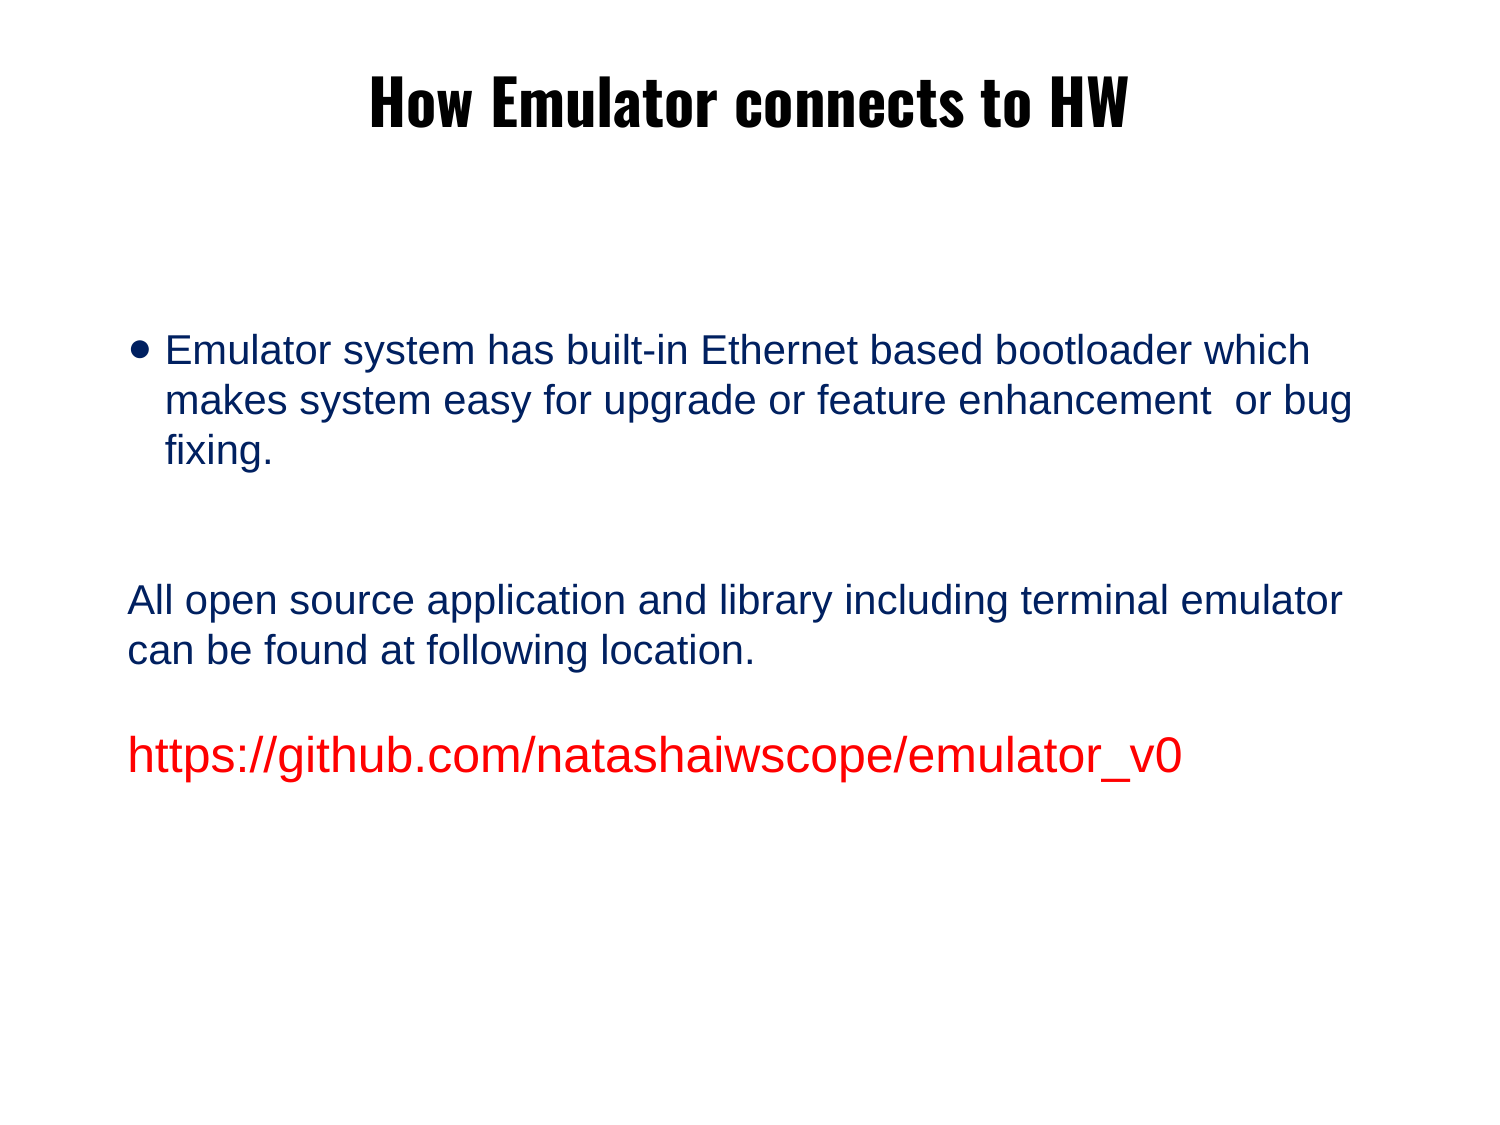

How Emulator connects to HW

Emulator system has built-in Ethernet based bootloader which makes system easy for upgrade or feature enhancement  or bug fixing.

All open source application and library including terminal emulator can be found at following location.

https://github.com/natashaiwscope/emulator_v0